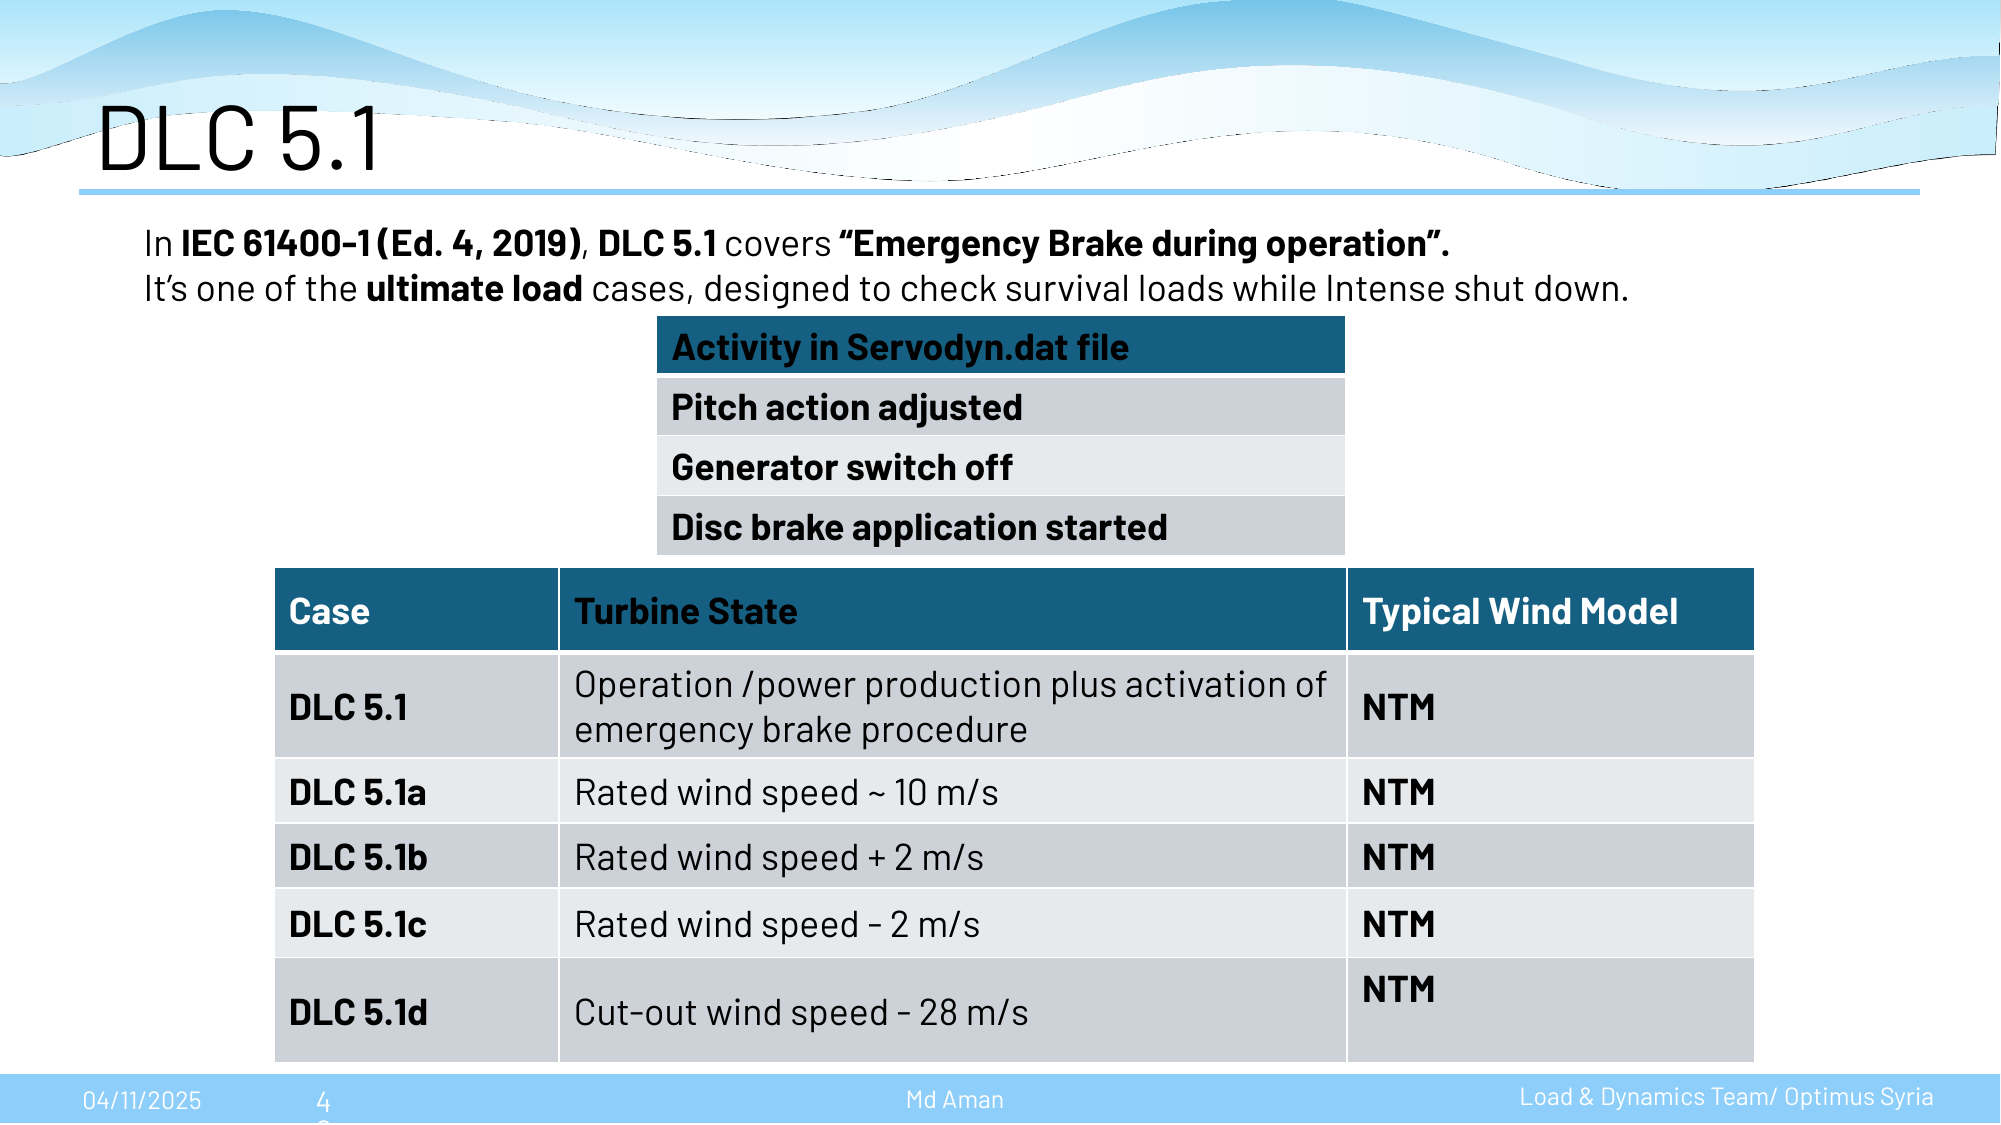

# DLC 5.1
In IEC 61400-1 (Ed. 4, 2019), DLC 5.1 covers “Emergency Brake during operation”.
It’s one of the ultimate load cases, designed to check survival loads while Intense shut down.
| Activity in Servodyn.dat file |
| --- |
| Pitch action adjusted |
| Generator switch off |
| Disc brake application started |
| Case | Turbine State | Typical Wind Model |
| --- | --- | --- |
| DLC 5.1 | Operation /power production plus activation of emergency brake procedure | NTM |
| DLC 5.1a | Rated wind speed ~ 10 m/s | NTM |
| DLC 5.1b | Rated wind speed + 2 m/s | NTM |
| DLC 5.1c | Rated wind speed - 2 m/s | NTM |
| DLC 5.1d | Cut-out wind speed - 28 m/s | NTM |

Load & Dynamics Team/ Optimus Syria
40
Md Aman
04/11/2025